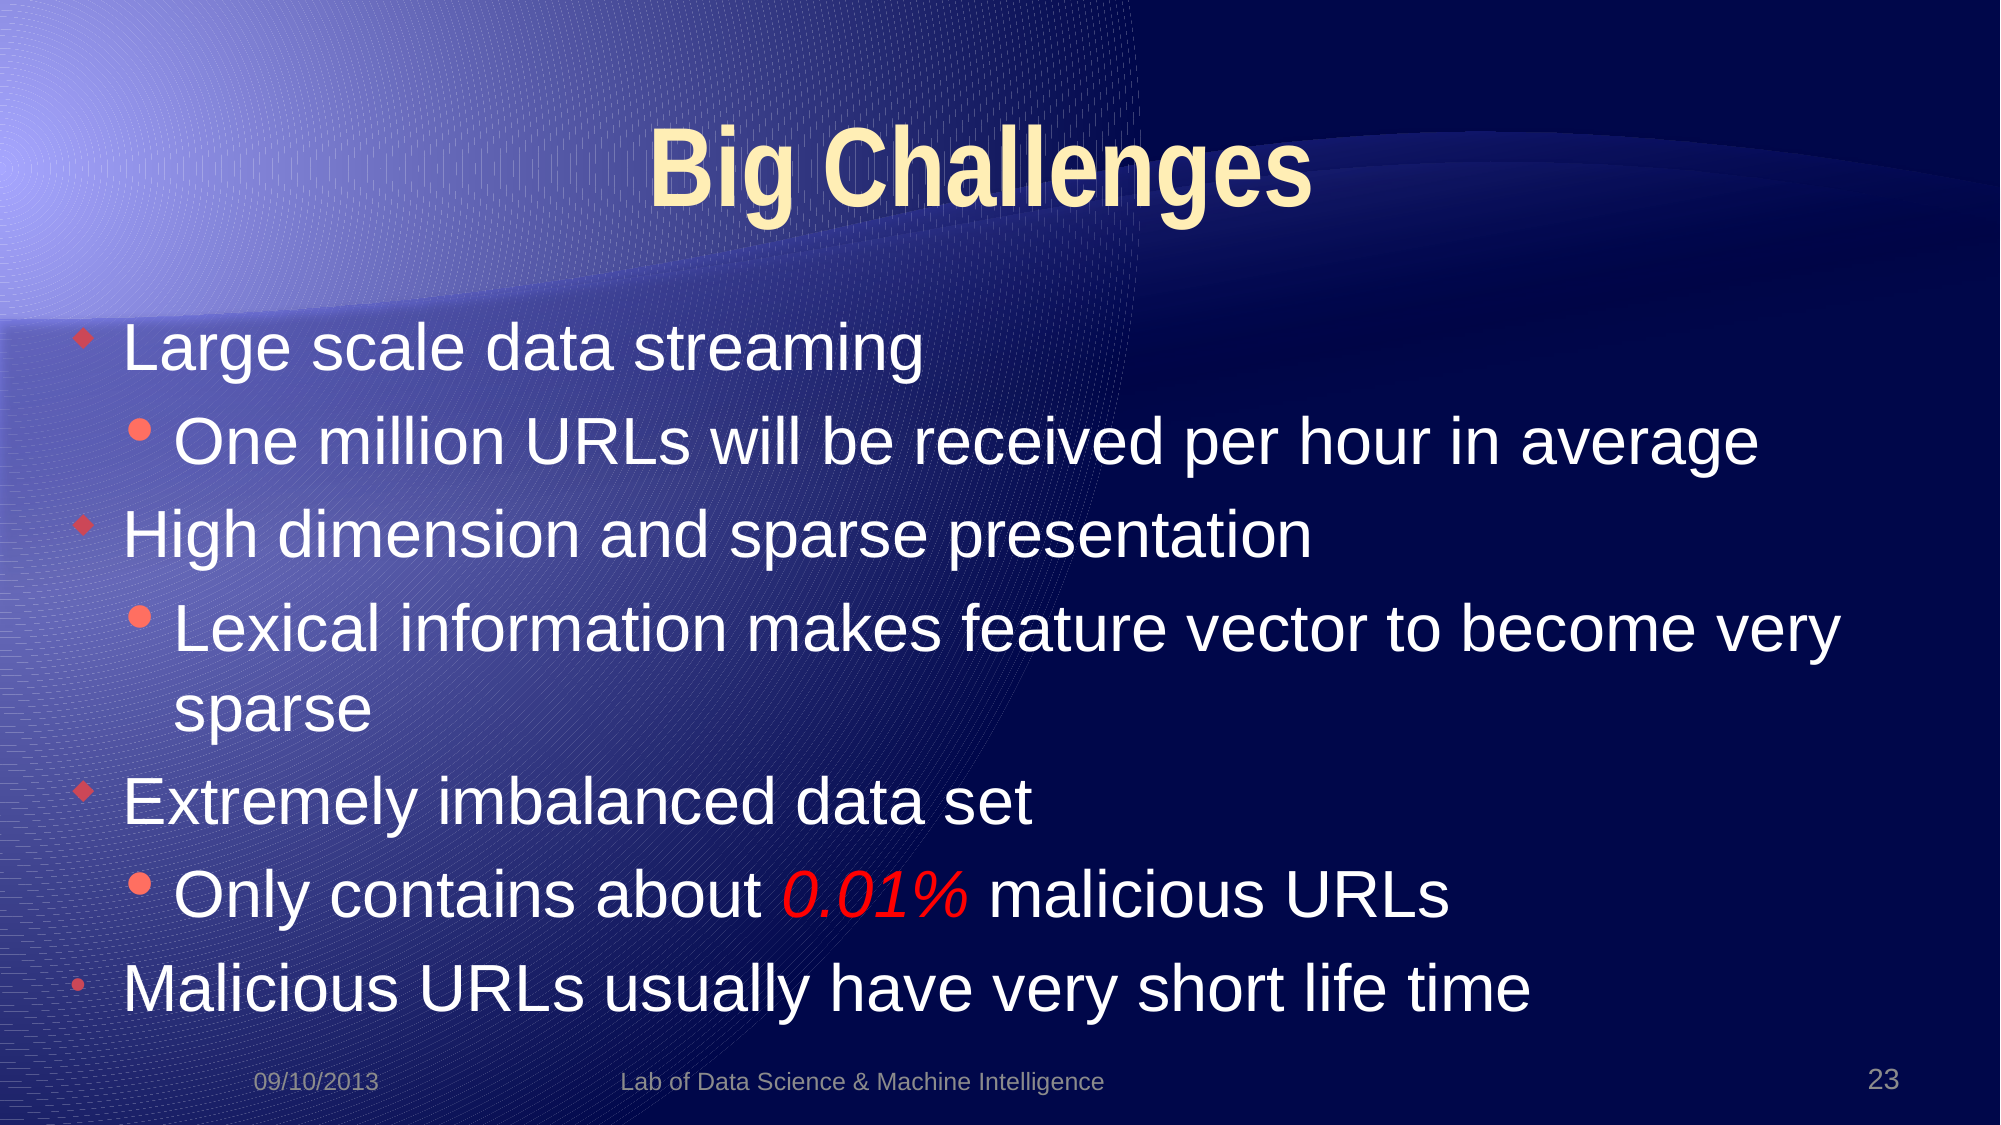

# Big Challenges
Large scale data streaming
One million URLs will be received per hour in average
High dimension and sparse presentation
Lexical information makes feature vector to become very sparse
Extremely imbalanced data set
Only contains about 0.01% malicious URLs
Malicious URLs usually have very short life time
Lab of Data Science & Machine Intelligence
09/10/2013
23